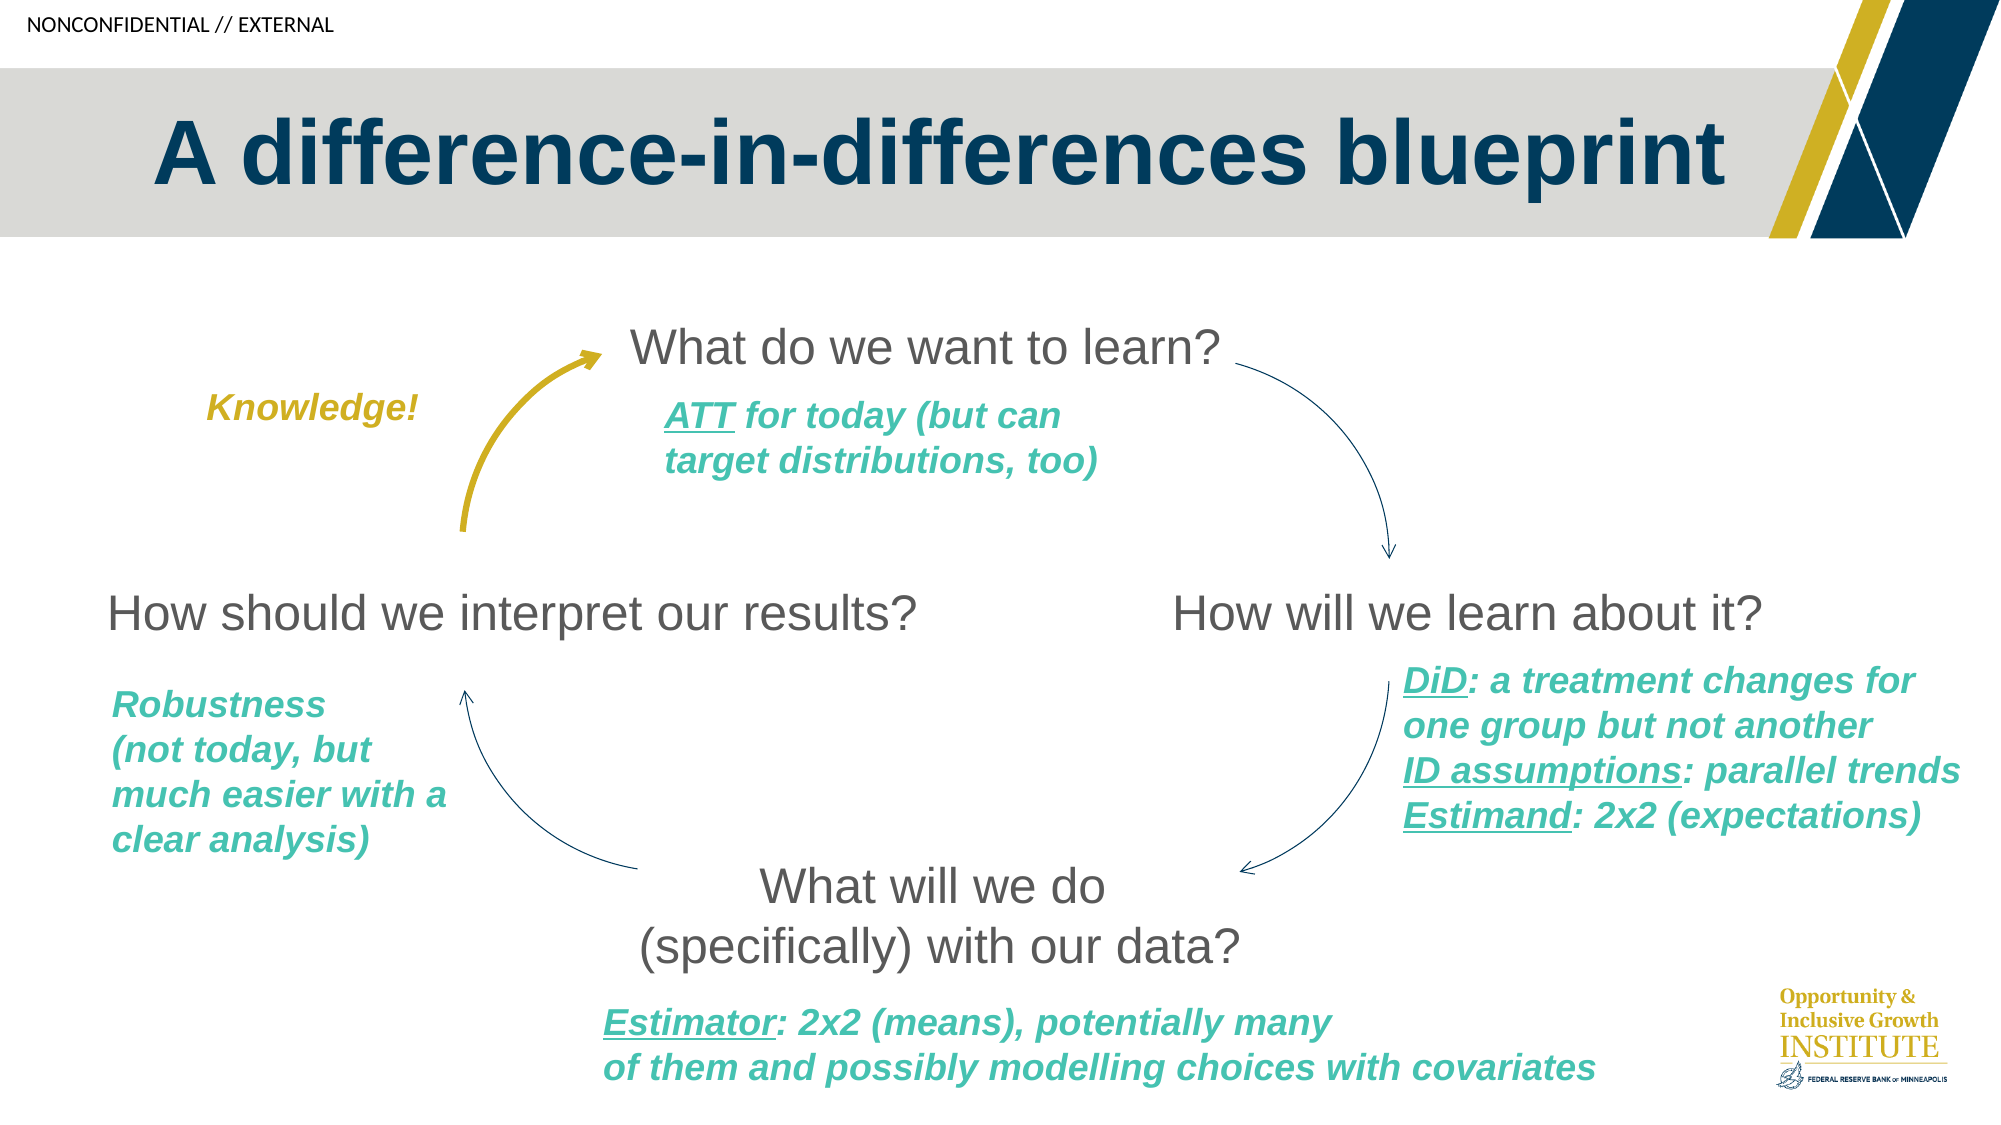

# A difference-in-differences blueprint
What do we want to learn?

Knowledge!

ATT for today (but can
target distributions, too)

How should we interpret our results?
How will we learn about it?
DiD: a treatment changes for
one group but not another
ID assumptions: parallel trends
Estimand: 2x2 (expectations)
Robustness
(not today, but much easier with a clear analysis)
What will we do
(specifically) with our data?
Estimator: 2x2 (means), potentially many
of them and possibly modelling choices with covariates